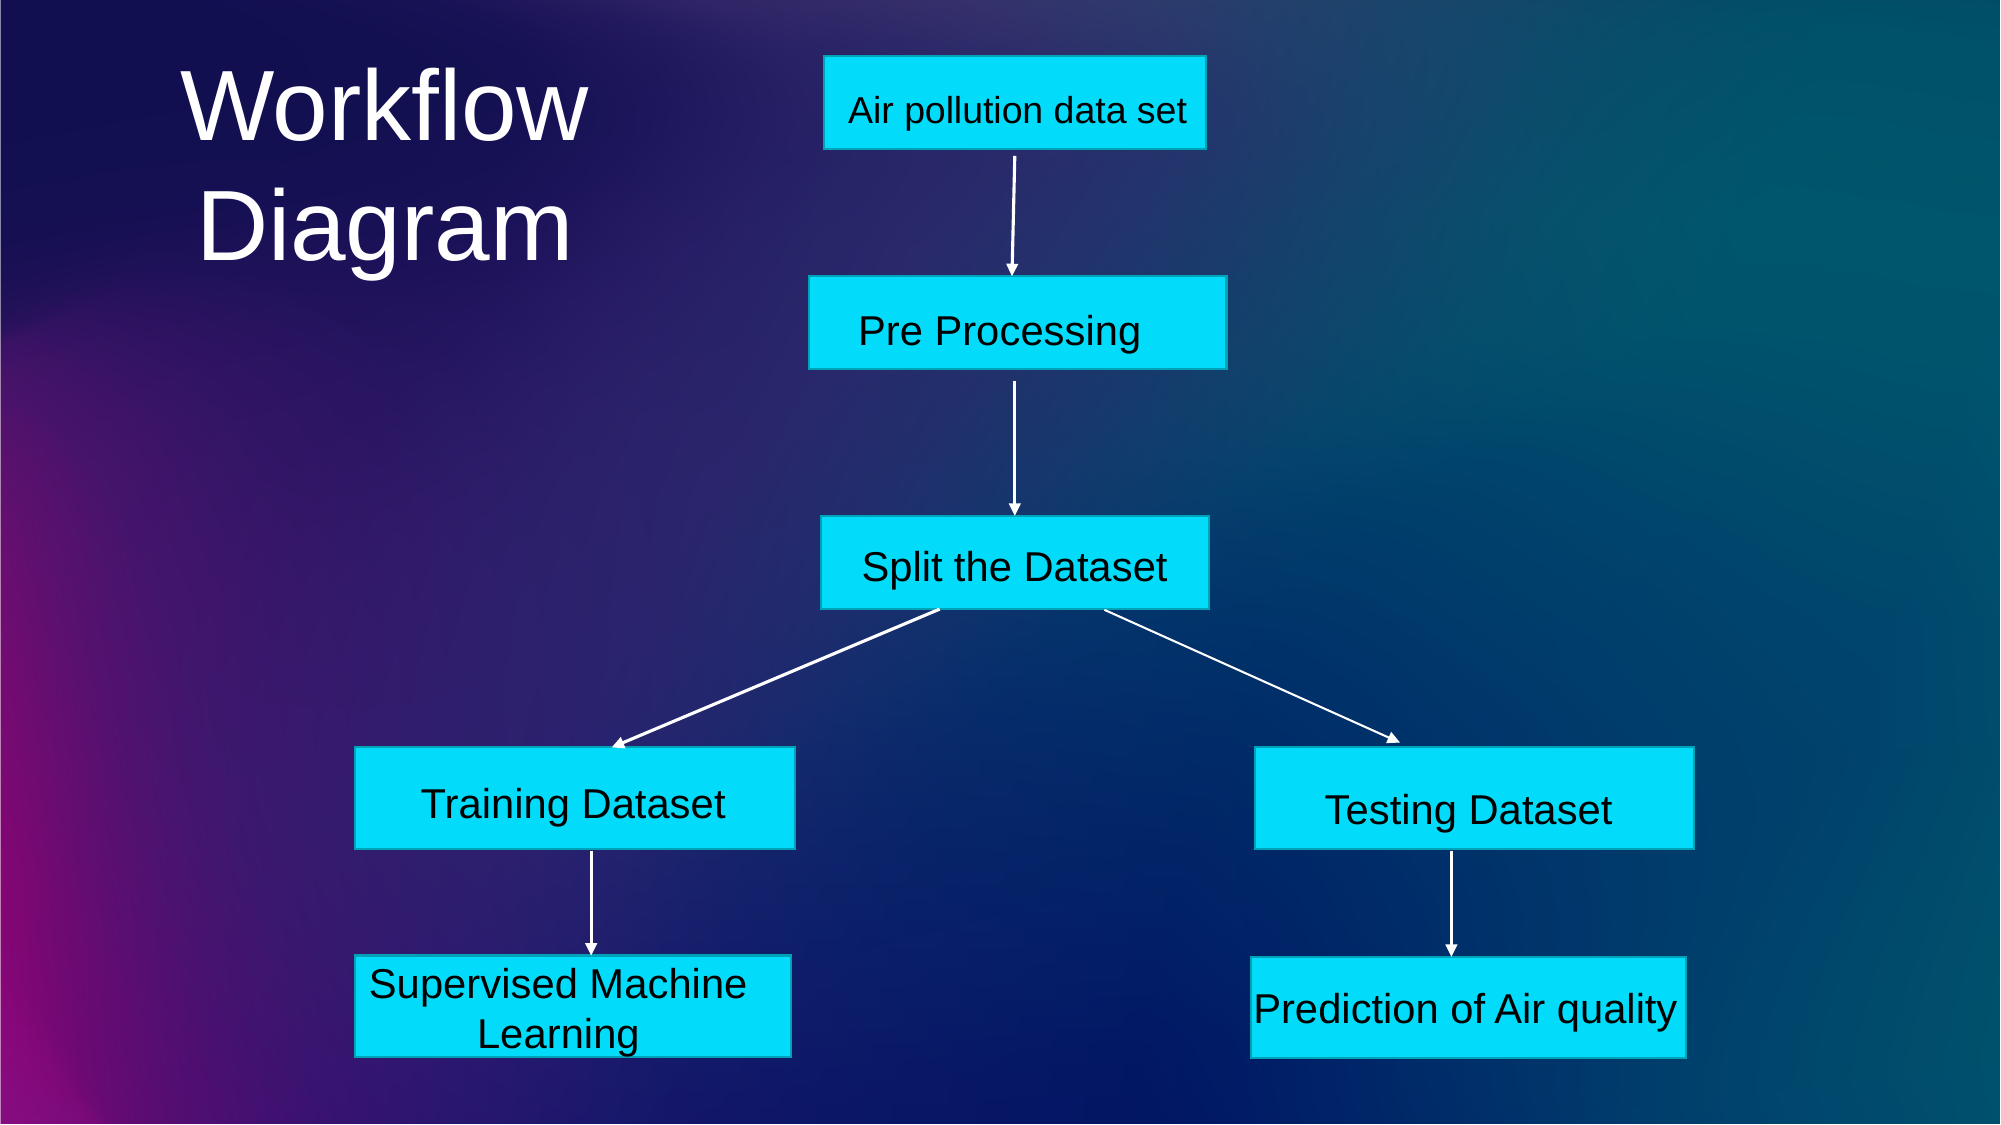

Workflow Diagram

Air pollution data set

Pre Processing

Split the Dataset

Training Dataset
Testing Dataset
Supervised Machine Learning

Prediction of Air quality